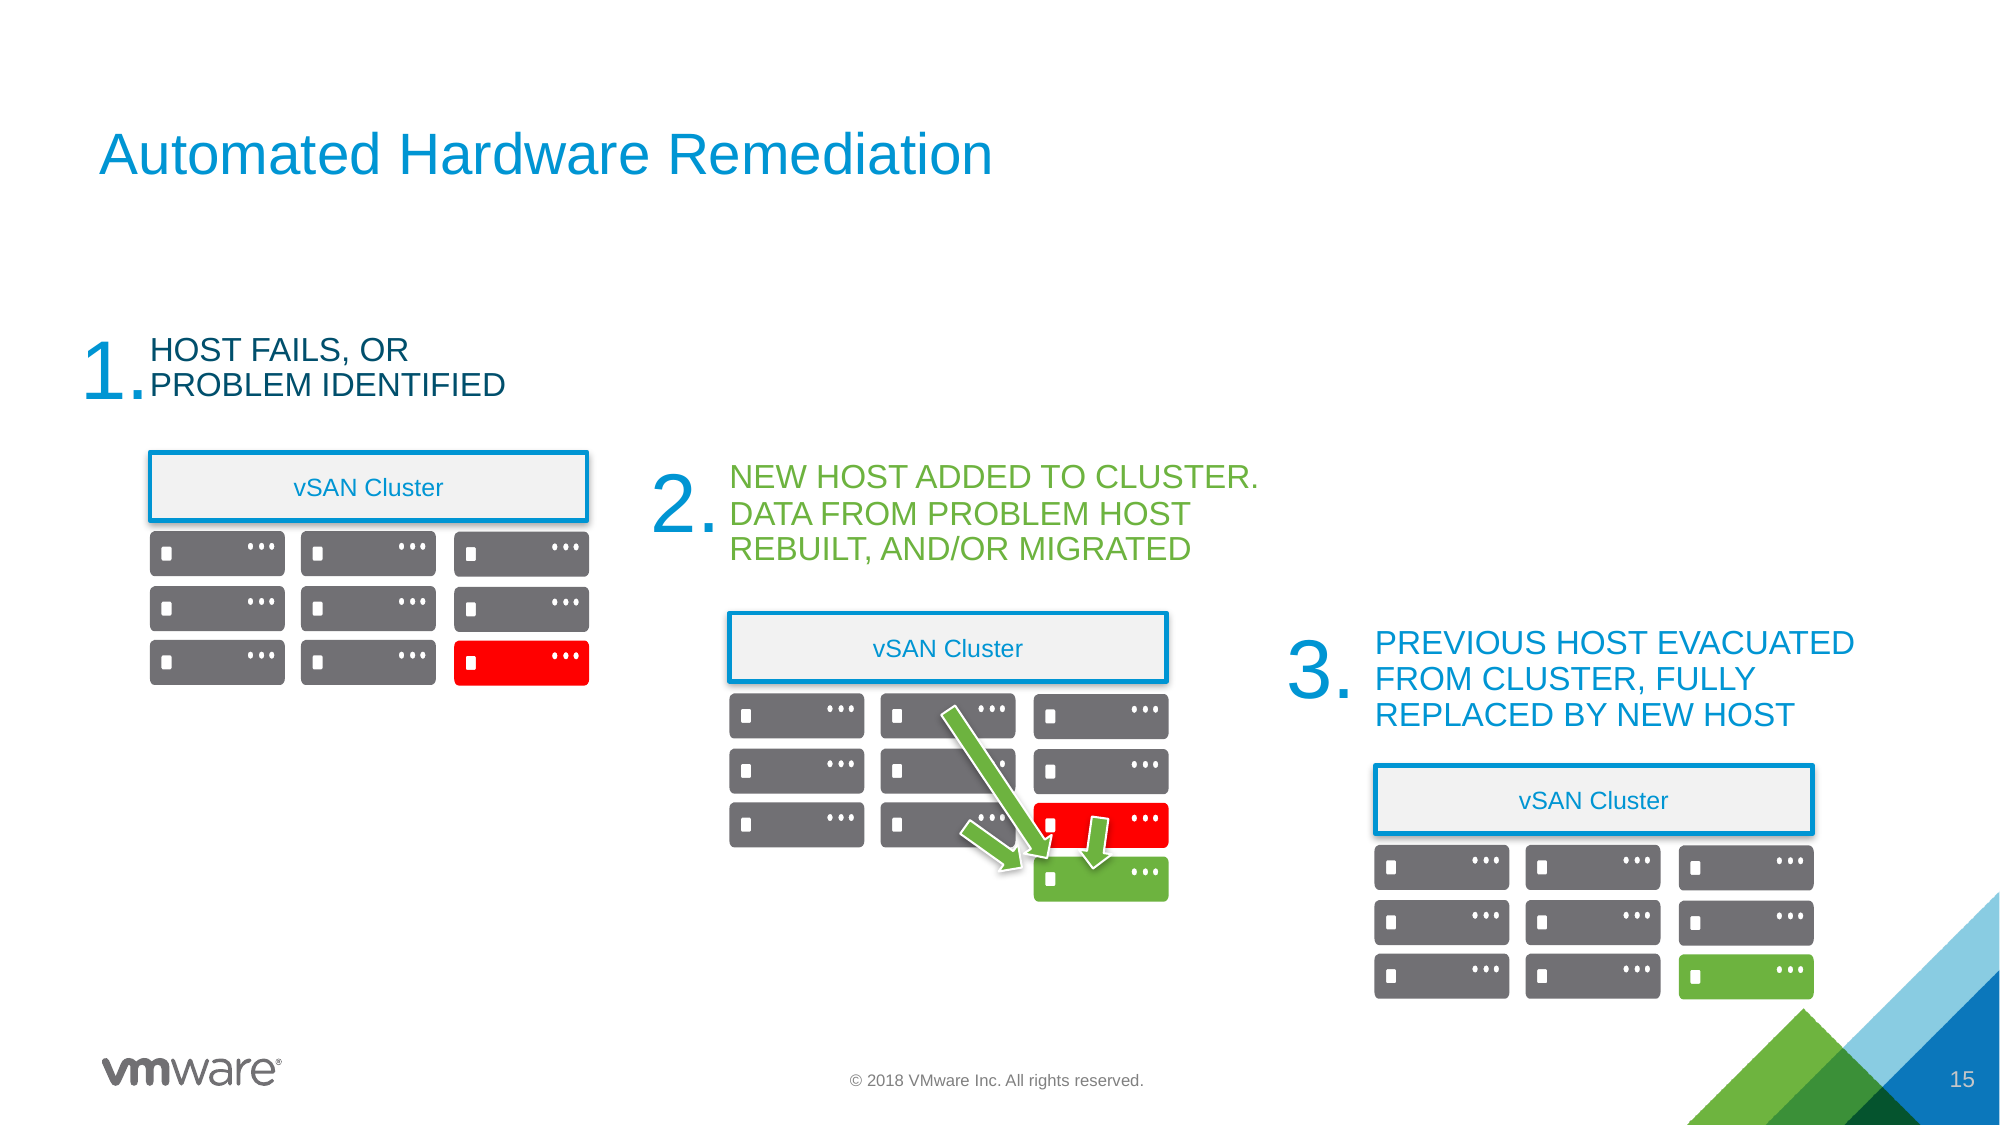

Roadmap
# Automated Hardware Remediation
1.
HOST FAILS, OR PROBLEM IDENTIFIED
vSAN Cluster
2.
NEW HOST ADDED TO CLUSTER.
DATA FROM PROBLEM HOST REBUILT, AND/OR MIGRATED

vSAN Cluster
3.
PREVIOUS HOST EVACUATED FROM CLUSTER, FULLY REPLACED BY NEW HOST

vSAN Cluster